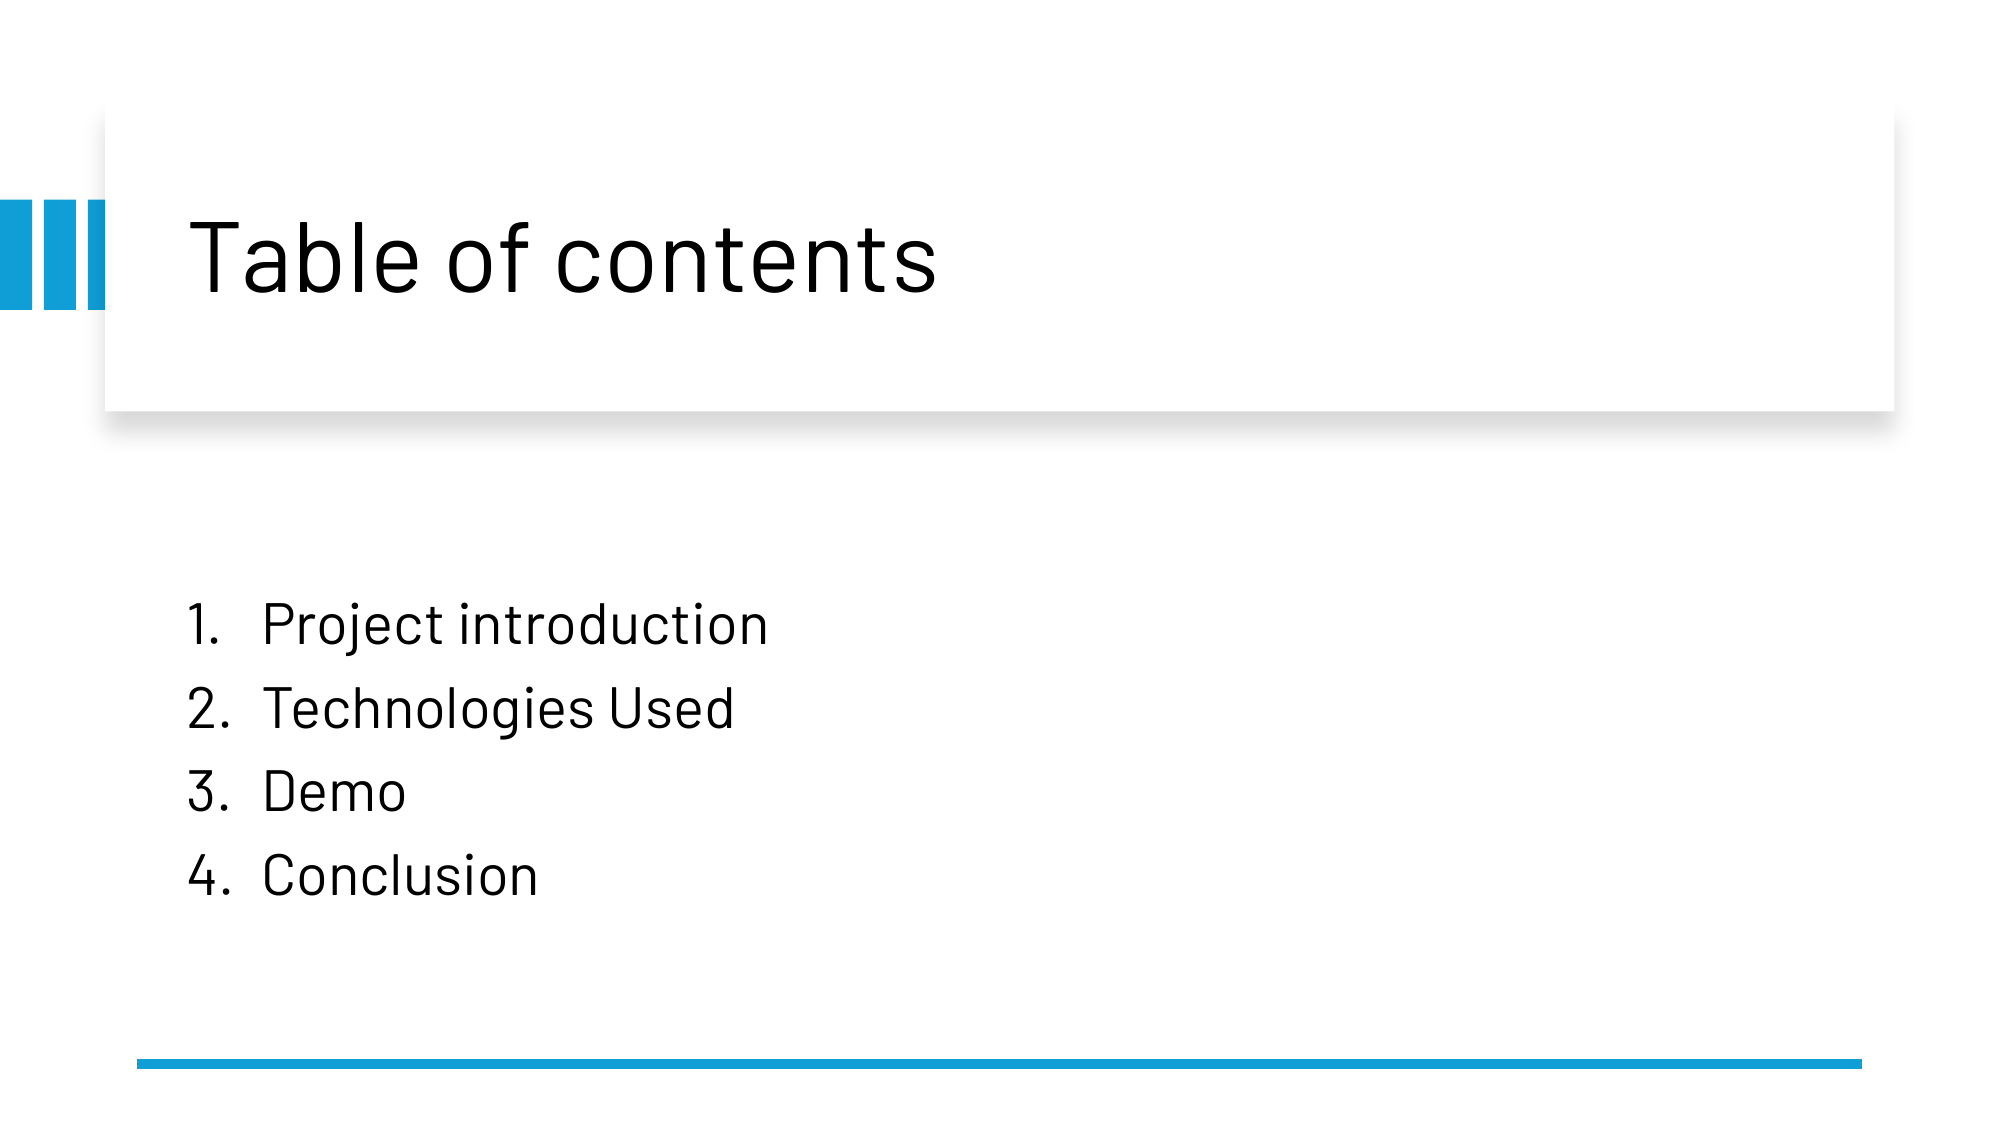

# Table of contents

Project introduction
Technologies Used
Demo
Conclusion